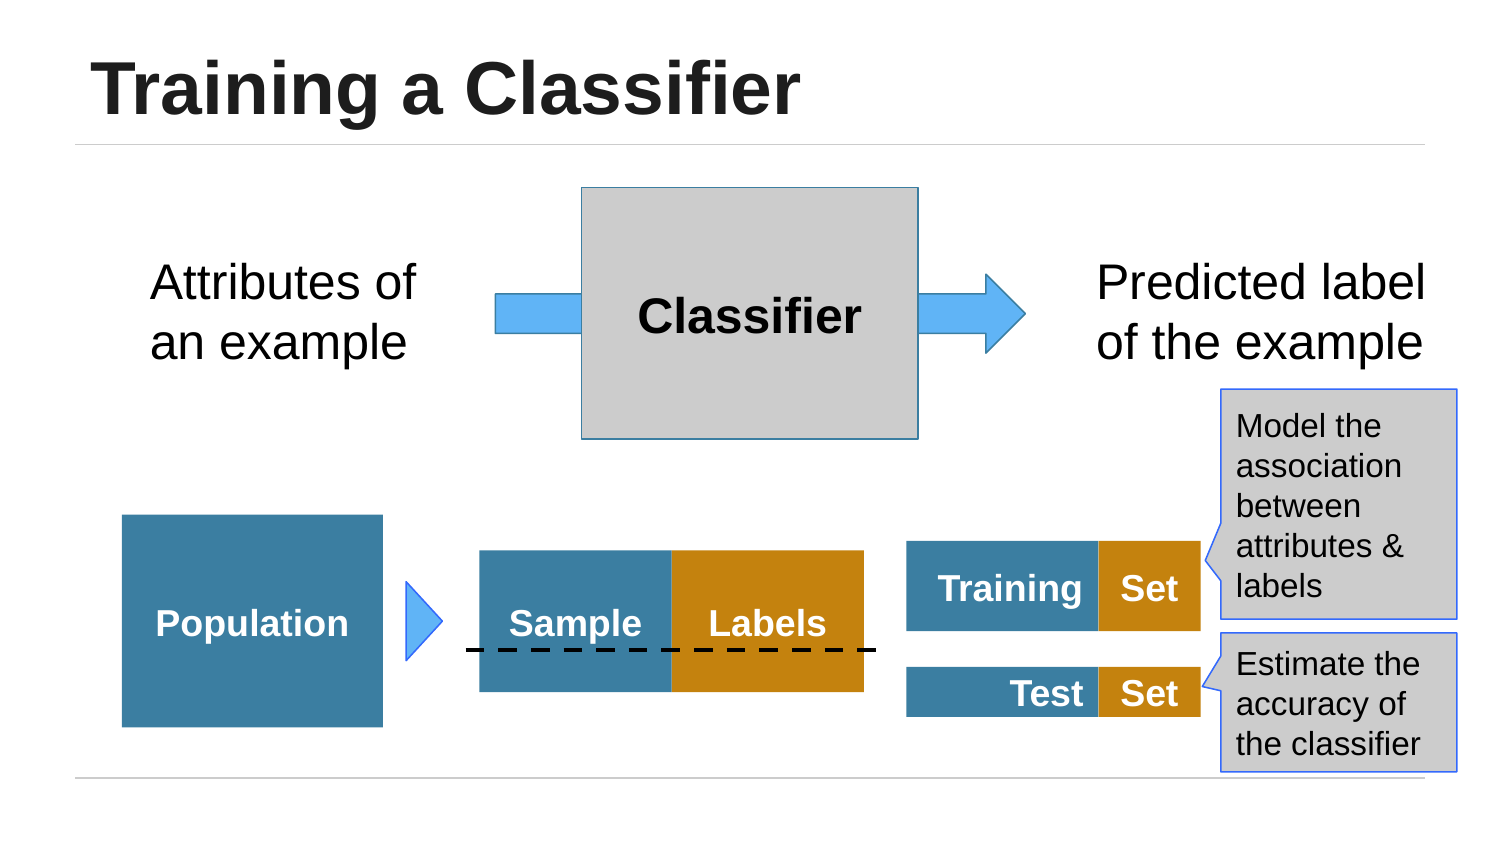

# Training a Classifier
Classifier
Attributes of an example
Predicted label of the example

Model the association between attributes & labels
Population
Set
Training
Set
Test
Sample

Labels
Estimate the accuracy of the classifier